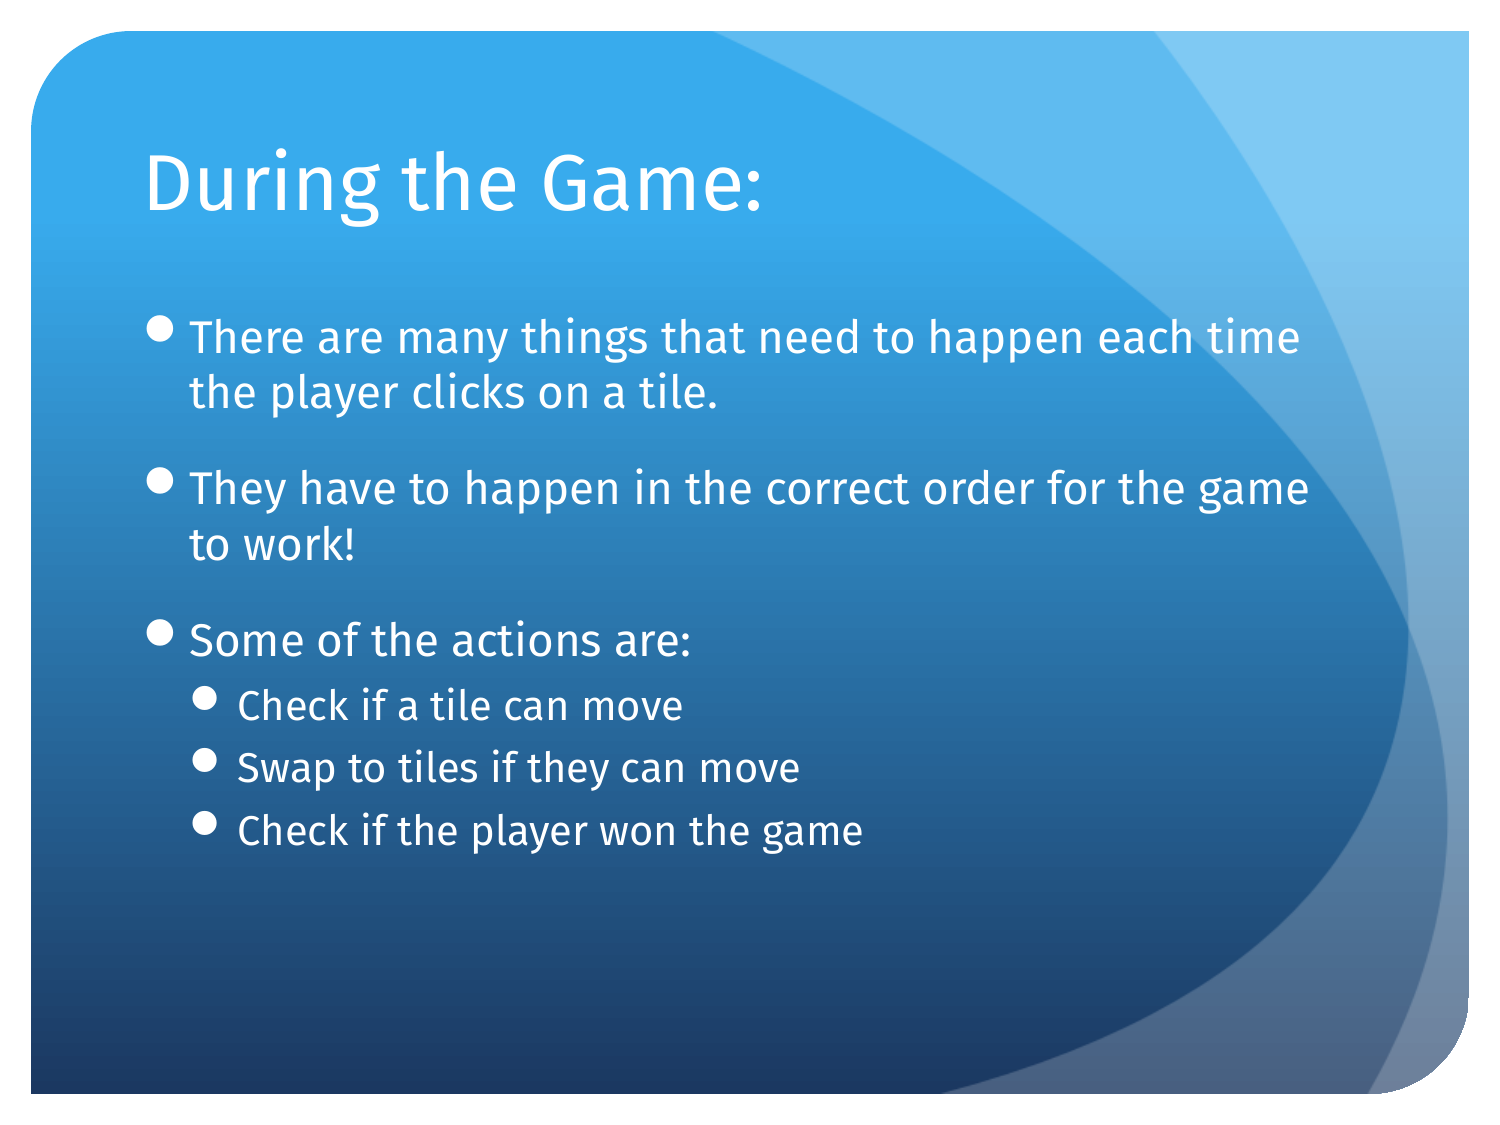

# During the Game:
There are many things that need to happen each time the player clicks on a tile.
They have to happen in the correct order for the game to work!
Some of the actions are:
Check if a tile can move
Swap to tiles if they can move
Check if the player won the game